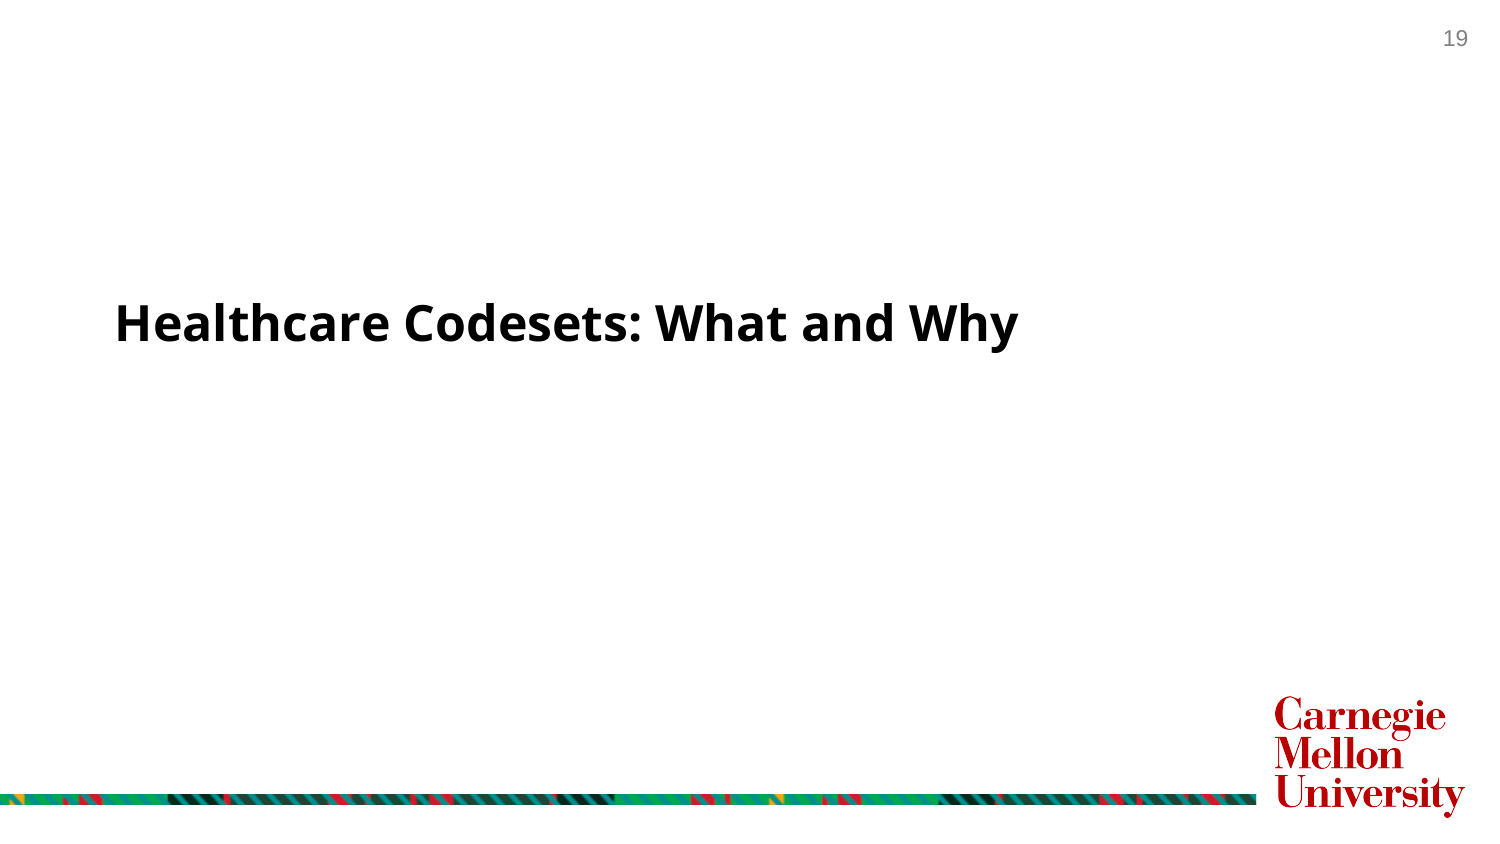

# Healthcare Codesets: What and Why
19